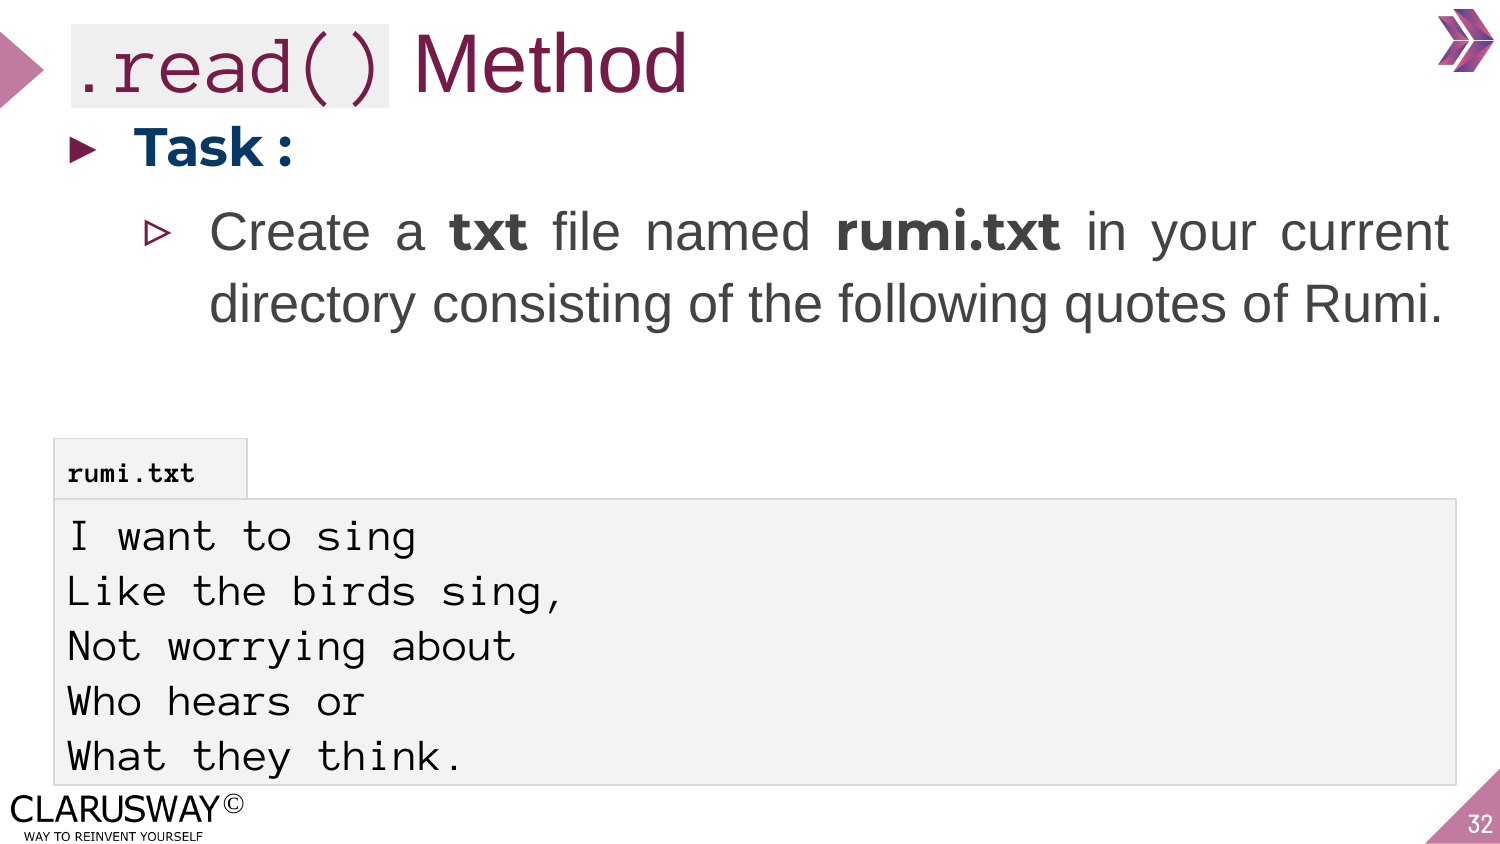

# .read() Method
Task :
Create a txt file named rumi.txt in your current directory consisting of the following quotes of Rumi.
rumi.txt
I want to sing
Like the birds sing,
Not worrying about
Who hears or
What they think.
32